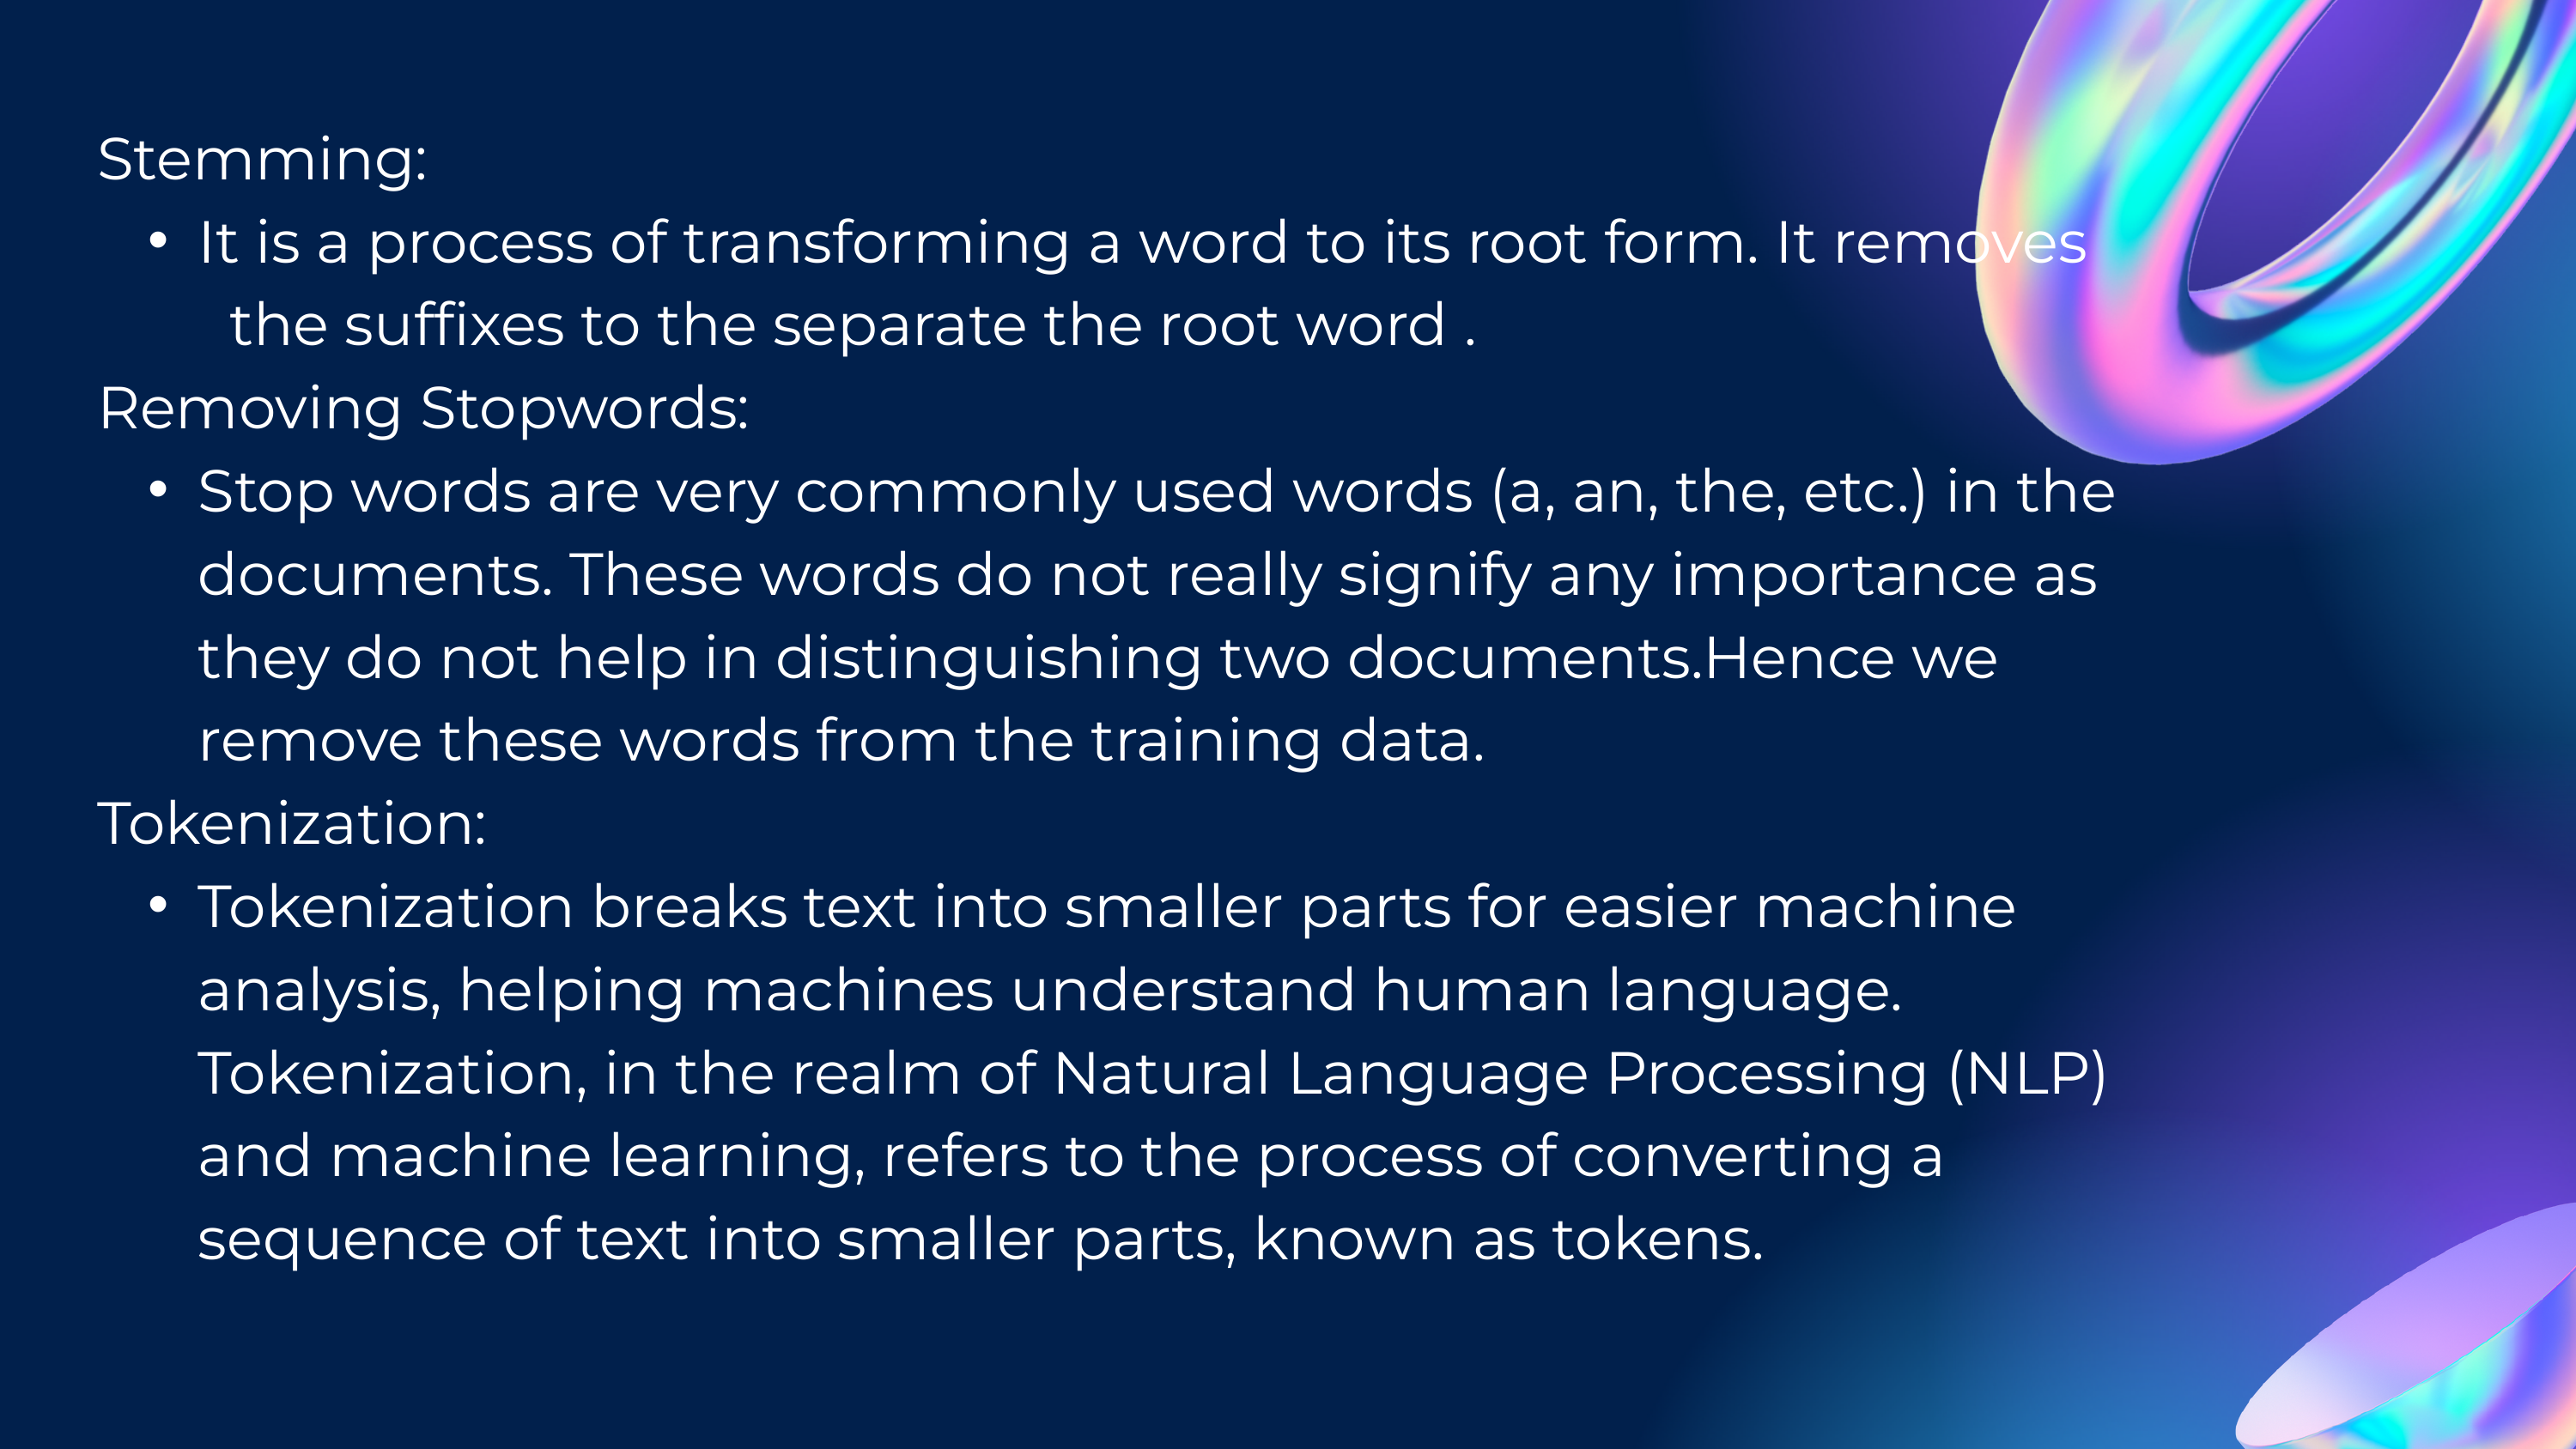

Stemming:
It is a process of transforming a word to its root form. It removes       the suffixes to the separate the root word .
Removing Stopwords:
Stop words are very commonly used words (a, an, the, etc.) in the documents. These words do not really signify any importance as they do not help in distinguishing two documents.Hence we remove these words from the training data.
Tokenization:
Tokenization breaks text into smaller parts for easier machine analysis, helping machines understand human language. Tokenization, in the realm of Natural Language Processing (NLP) and machine learning, refers to the process of converting a sequence of text into smaller parts, known as tokens.